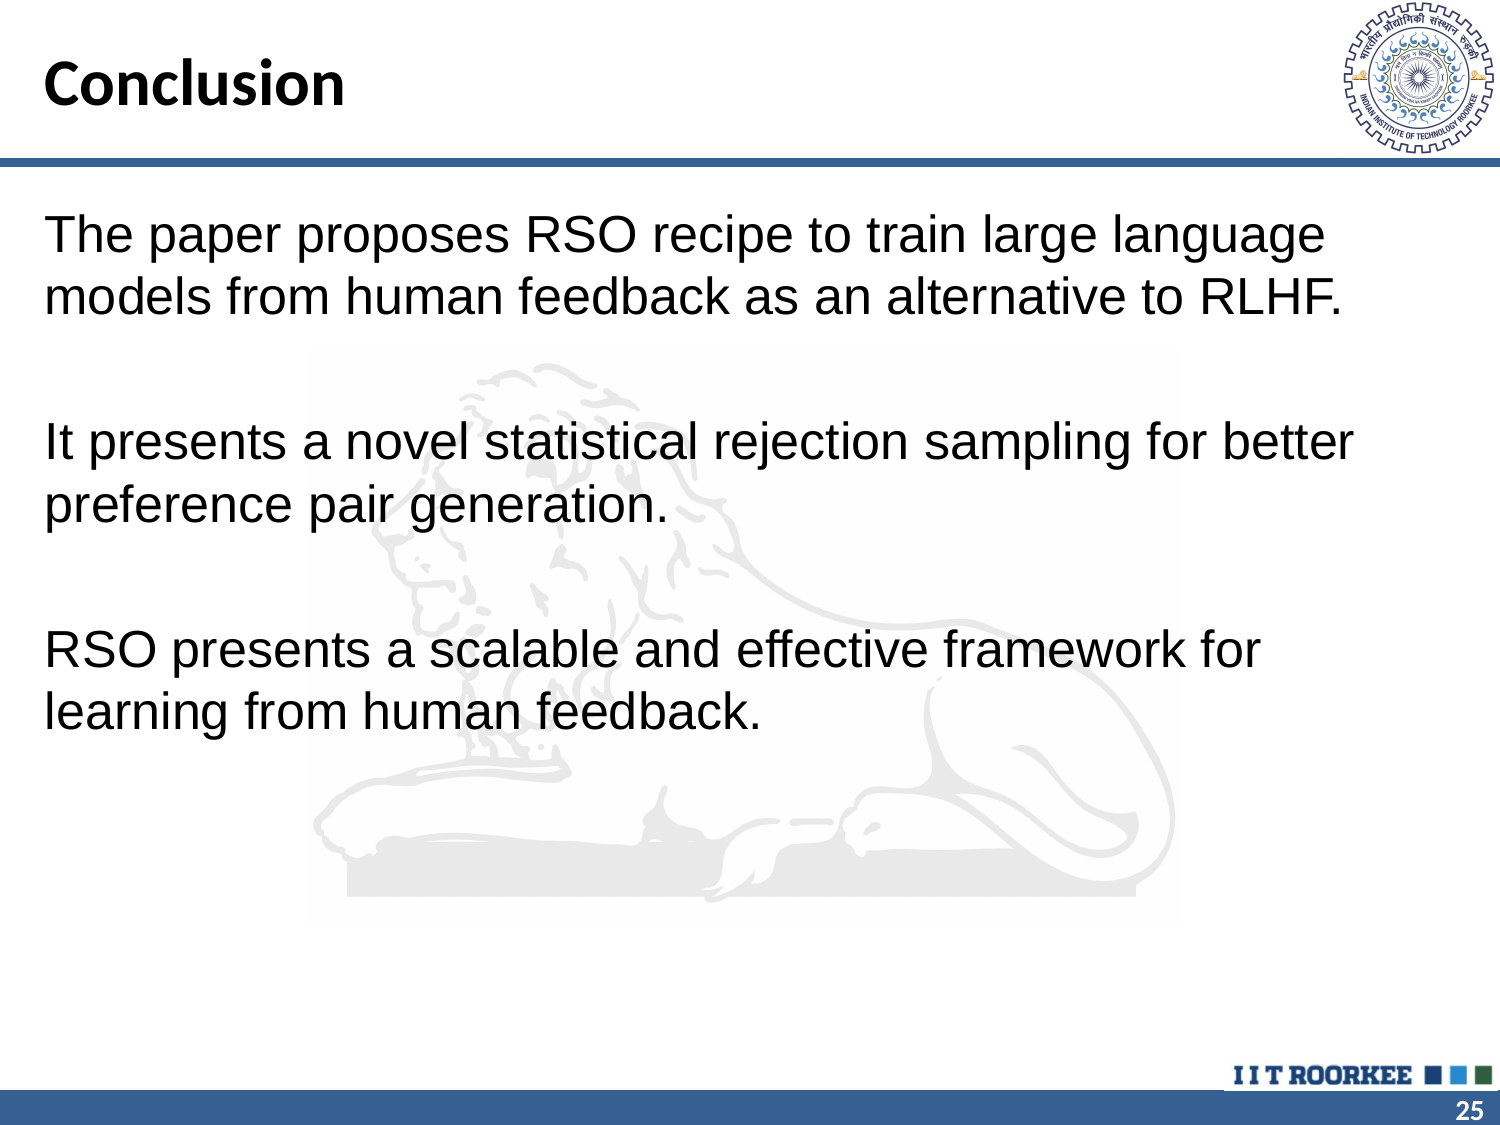

# Conclusion
The paper proposes RSO recipe to train large language models from human feedback as an alternative to RLHF.

It presents a novel statistical rejection sampling for better preference pair generation.

RSO presents a scalable and effective framework for learning from human feedback.